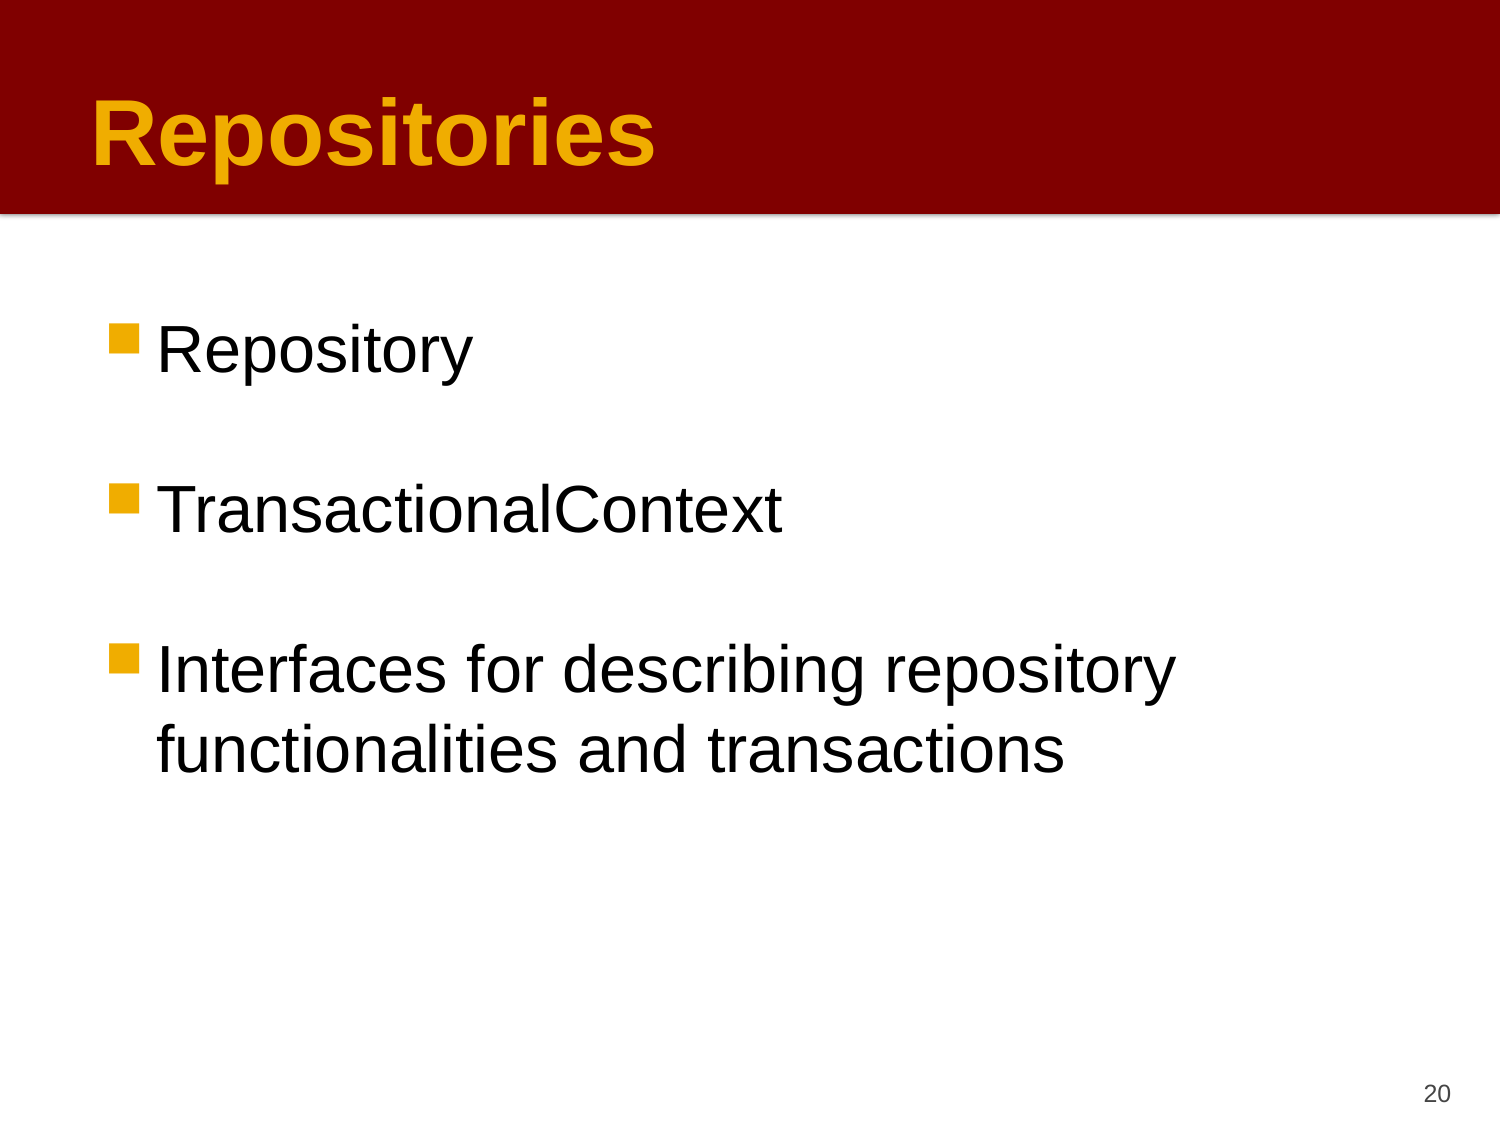

# Repositories
Repository

TransactionalContext

Interfaces for describing repository functionalities and transactions
20